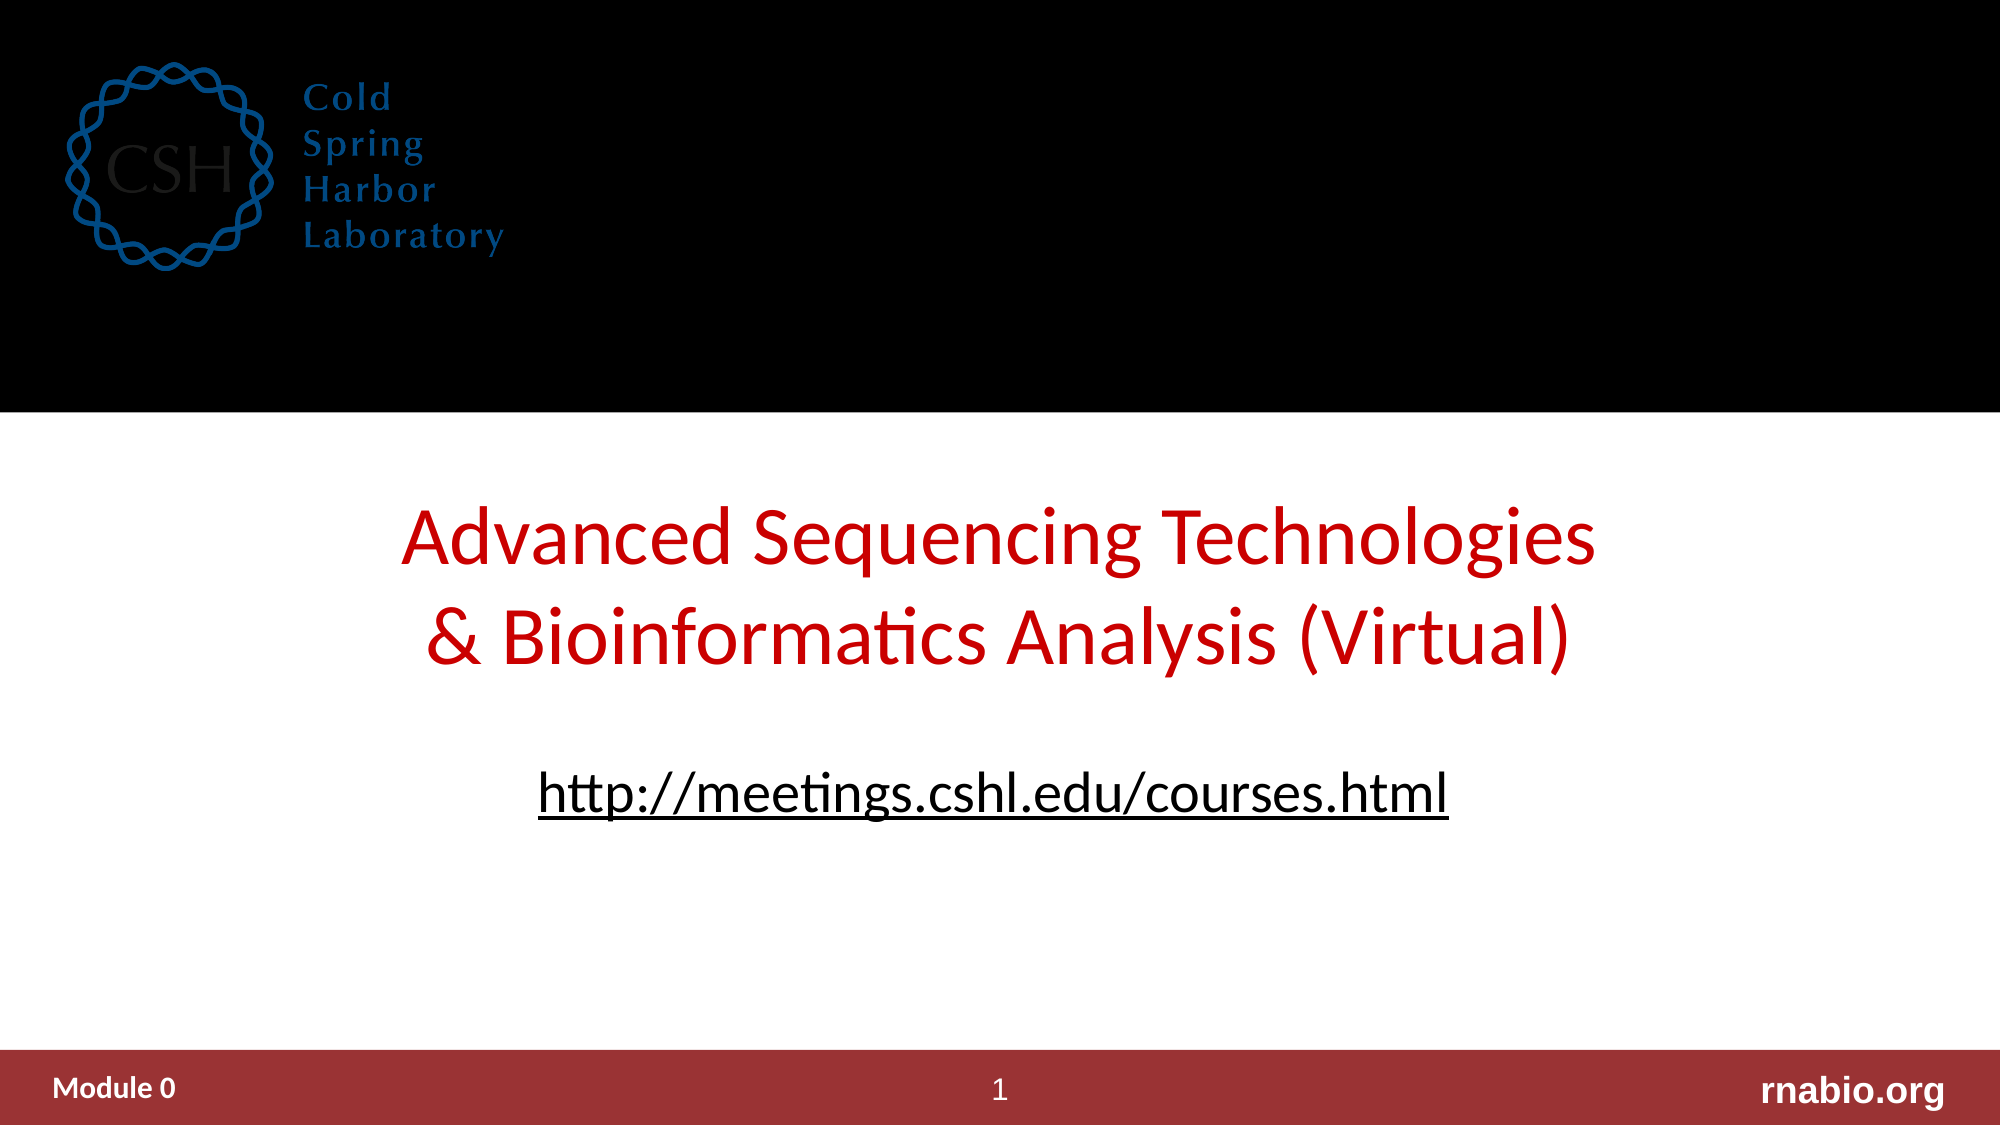

Advanced Sequencing Technologies & Bioinformatics Analysis (Virtual)
http://meetings.cshl.edu/courses.html